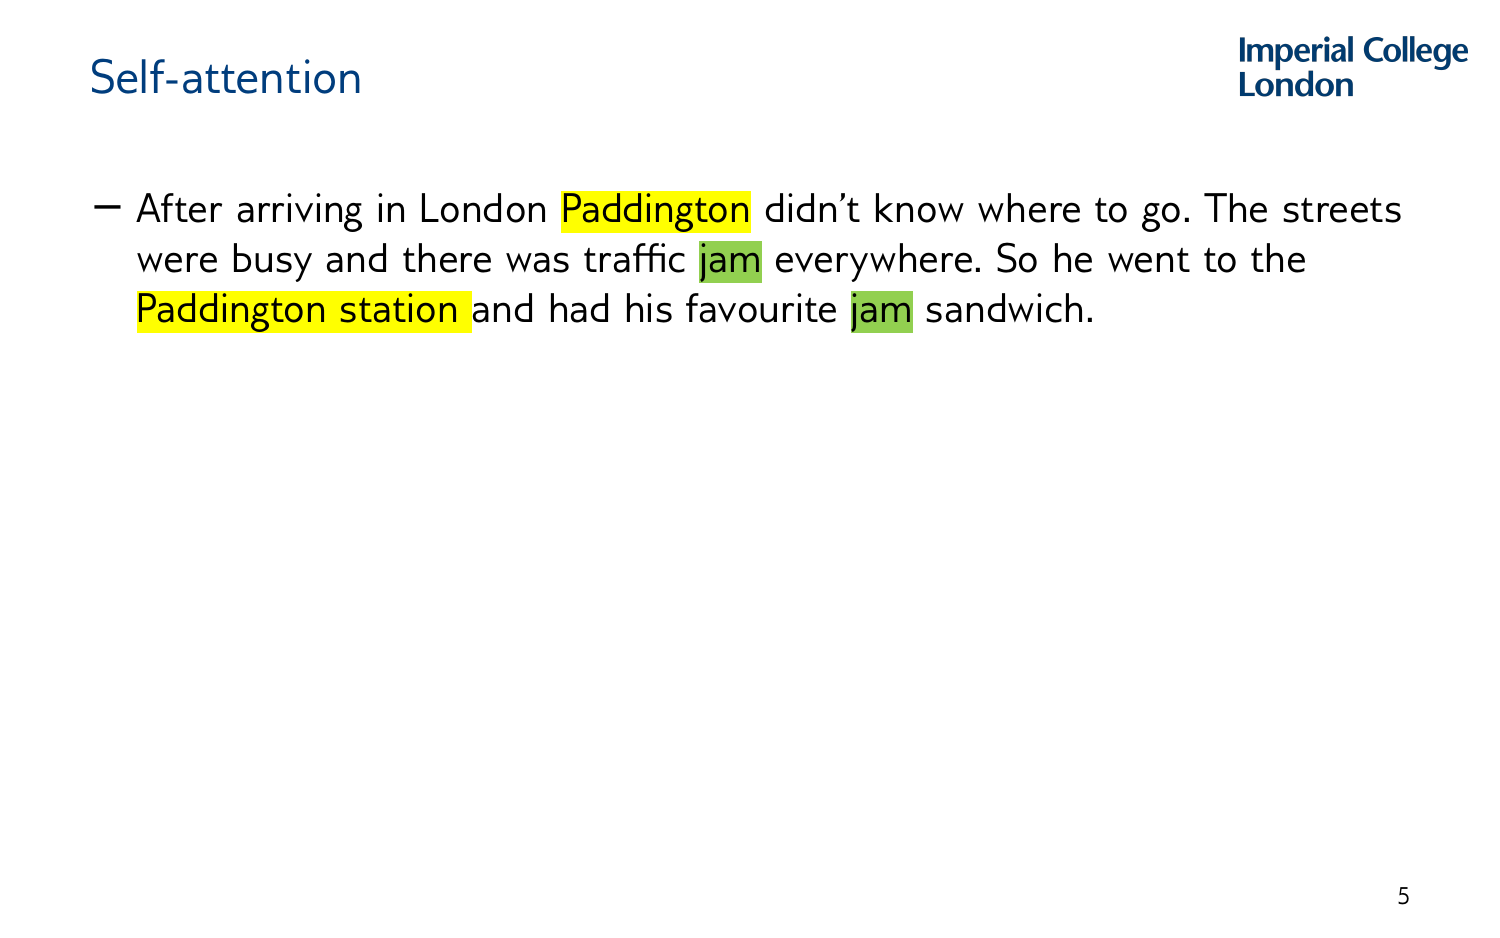

# Self-attention
After arriving in London Paddington didn’t know where to go. The streets were busy and there was traffic jam everywhere. So he went to the Paddington station and had his favourite jam sandwich.
5